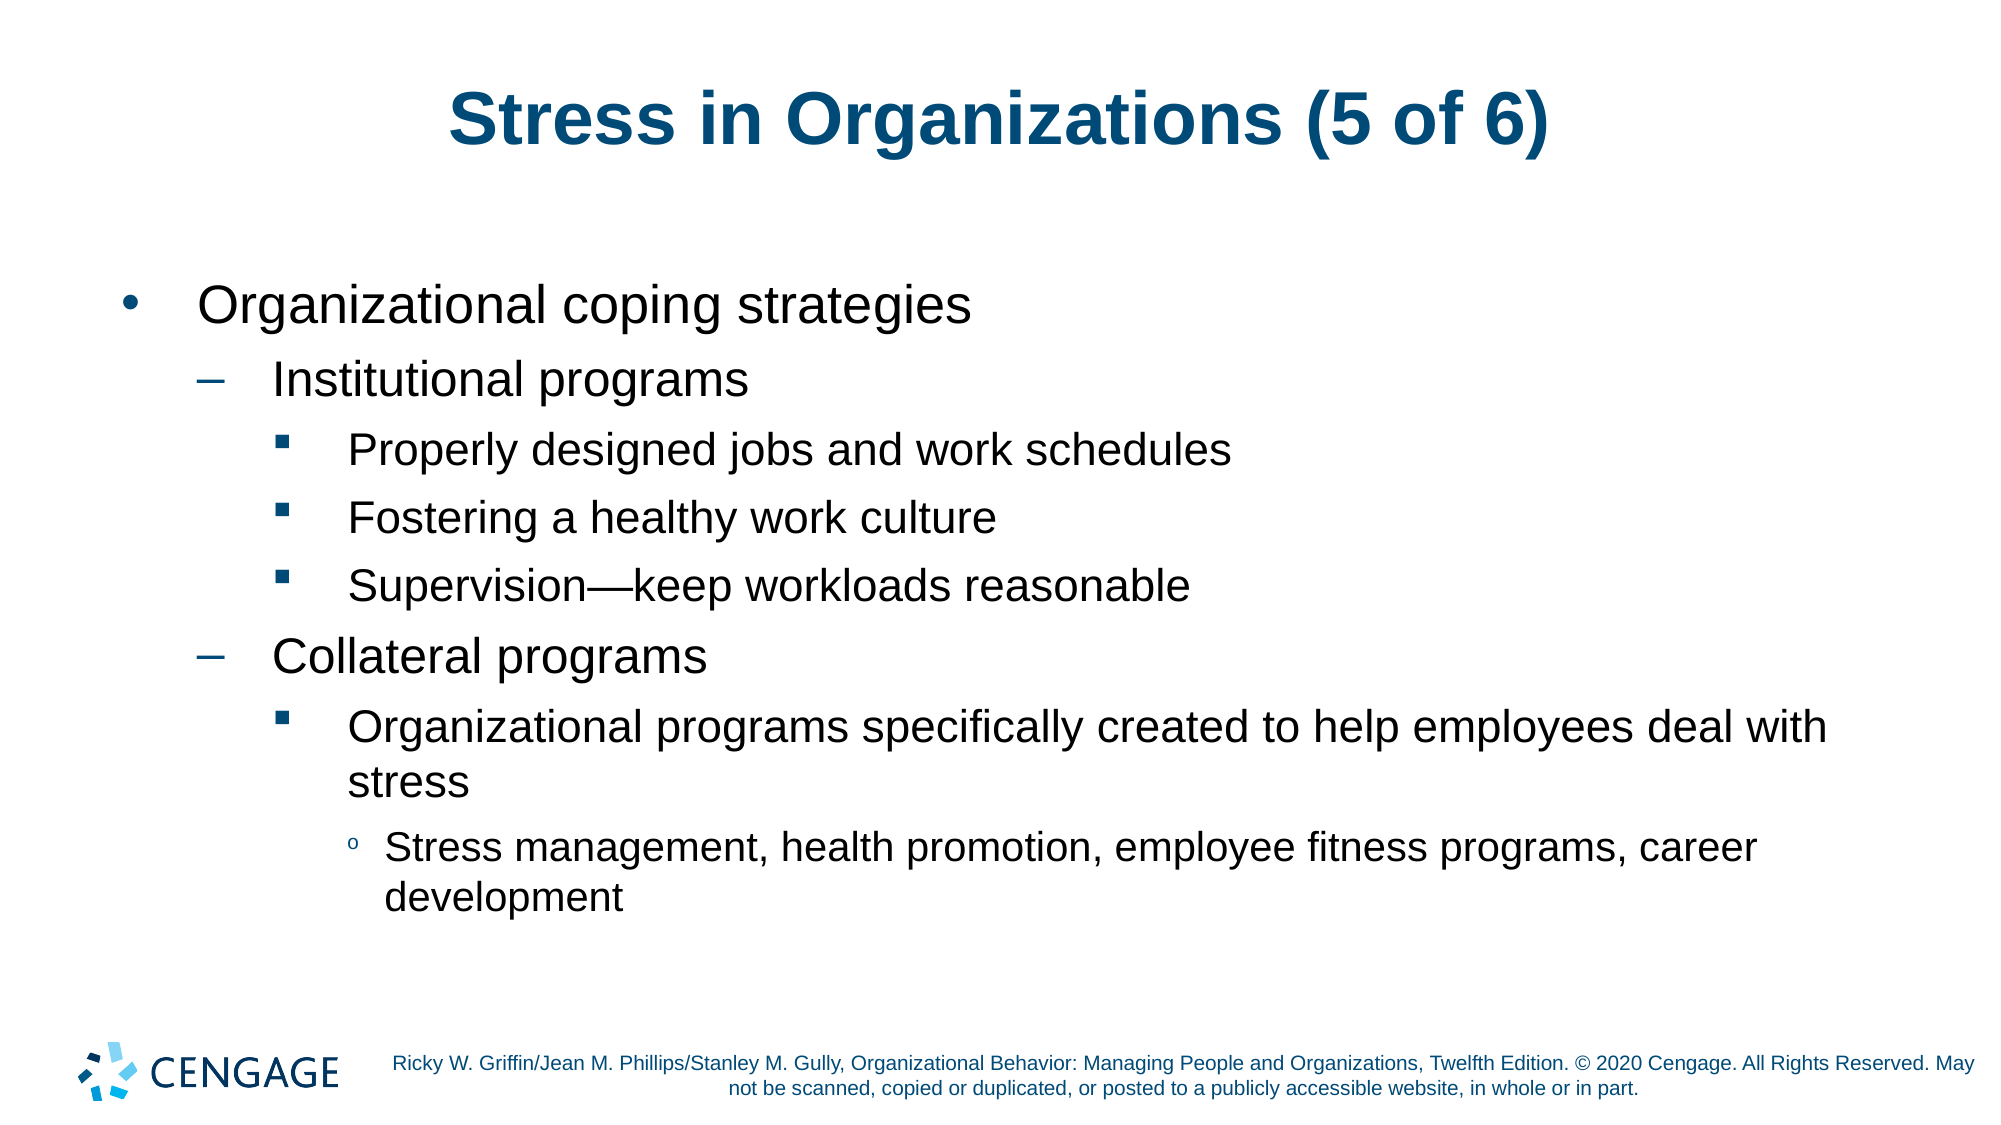

# Stress in Organizations (5 of 6)
Organizational coping strategies
Institutional programs
Properly designed jobs and work schedules
Fostering a healthy work culture
Supervision—keep workloads reasonable
Collateral programs
Organizational programs specifically created to help employees deal with stress
Stress management, health promotion, employee fitness programs, career development